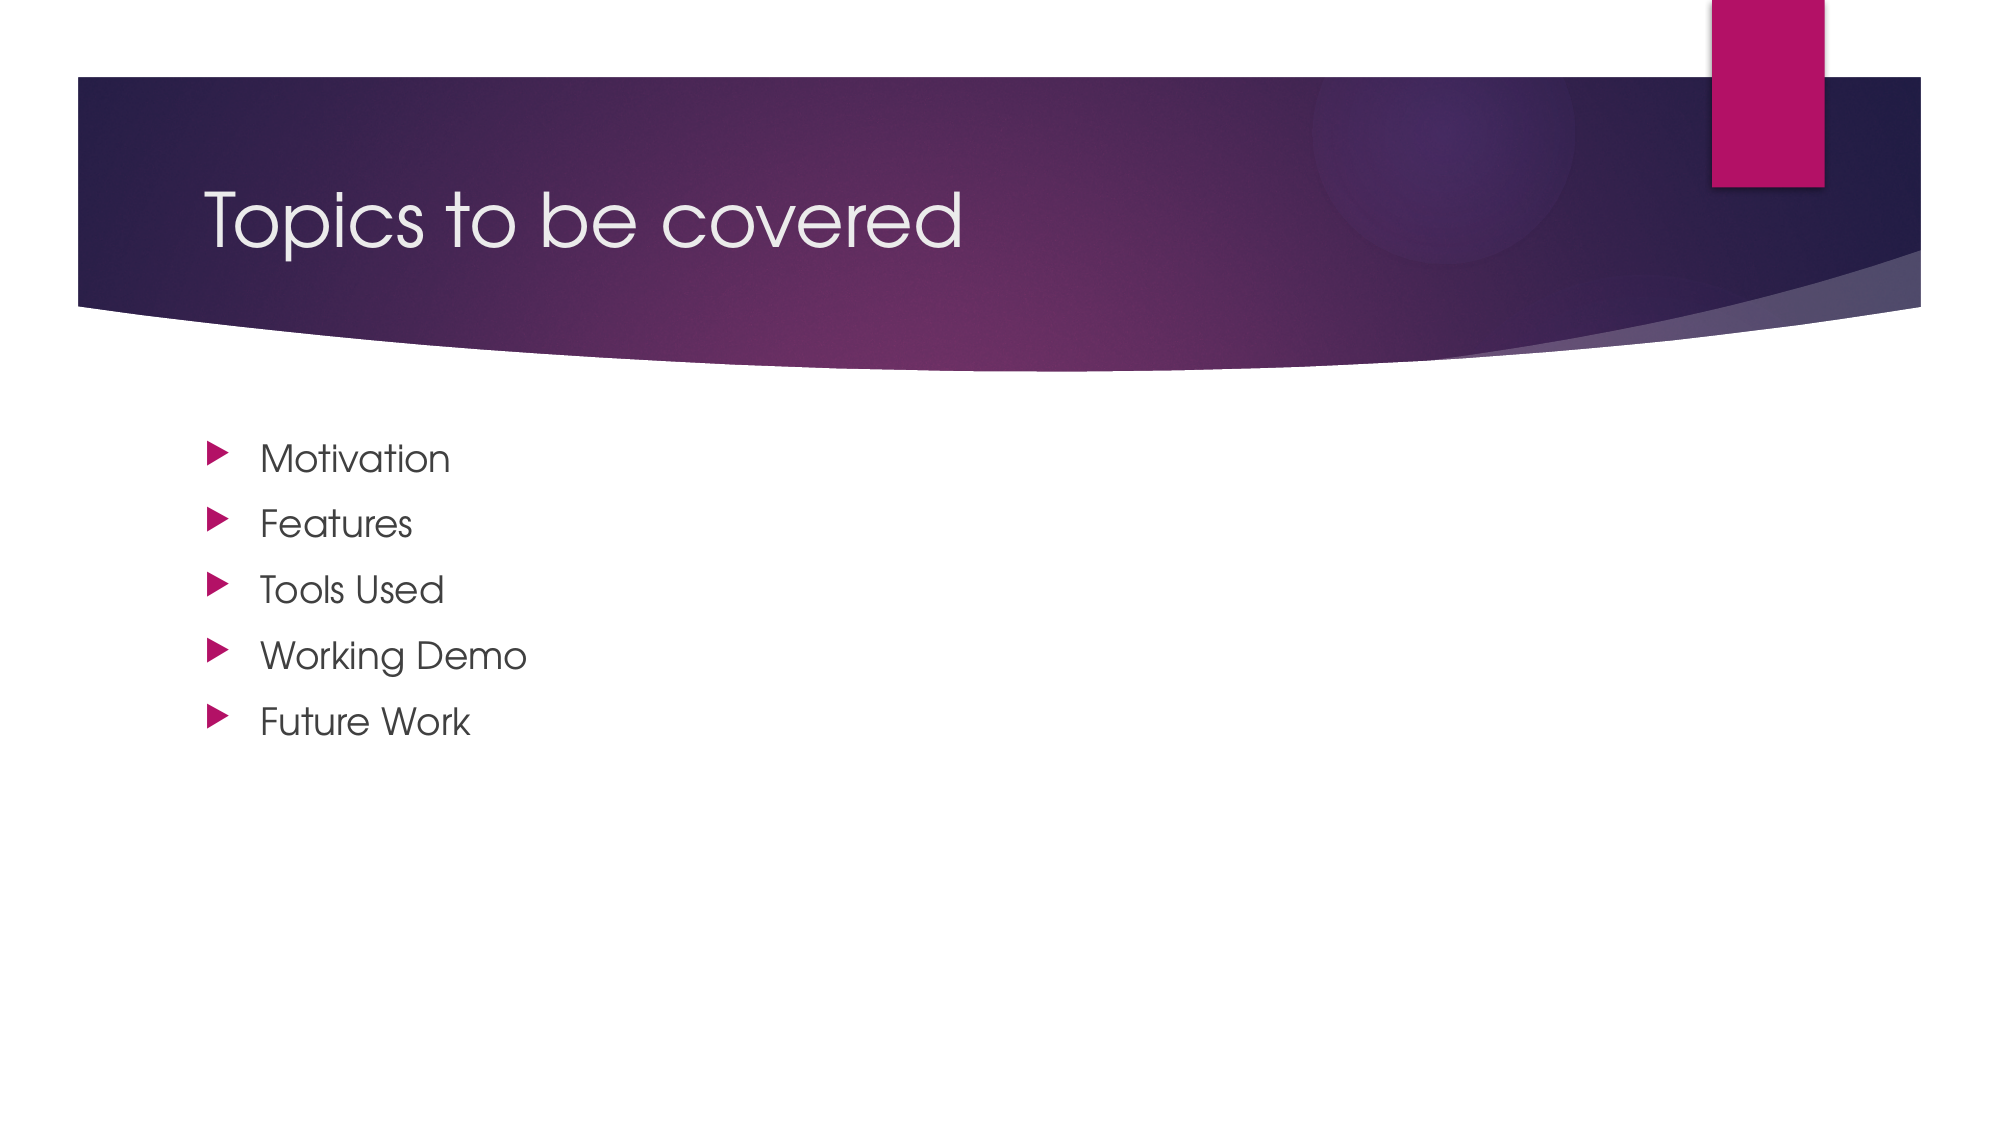

# Topics to be covered
Motivation
Features
Tools Used
Working Demo
Future Work